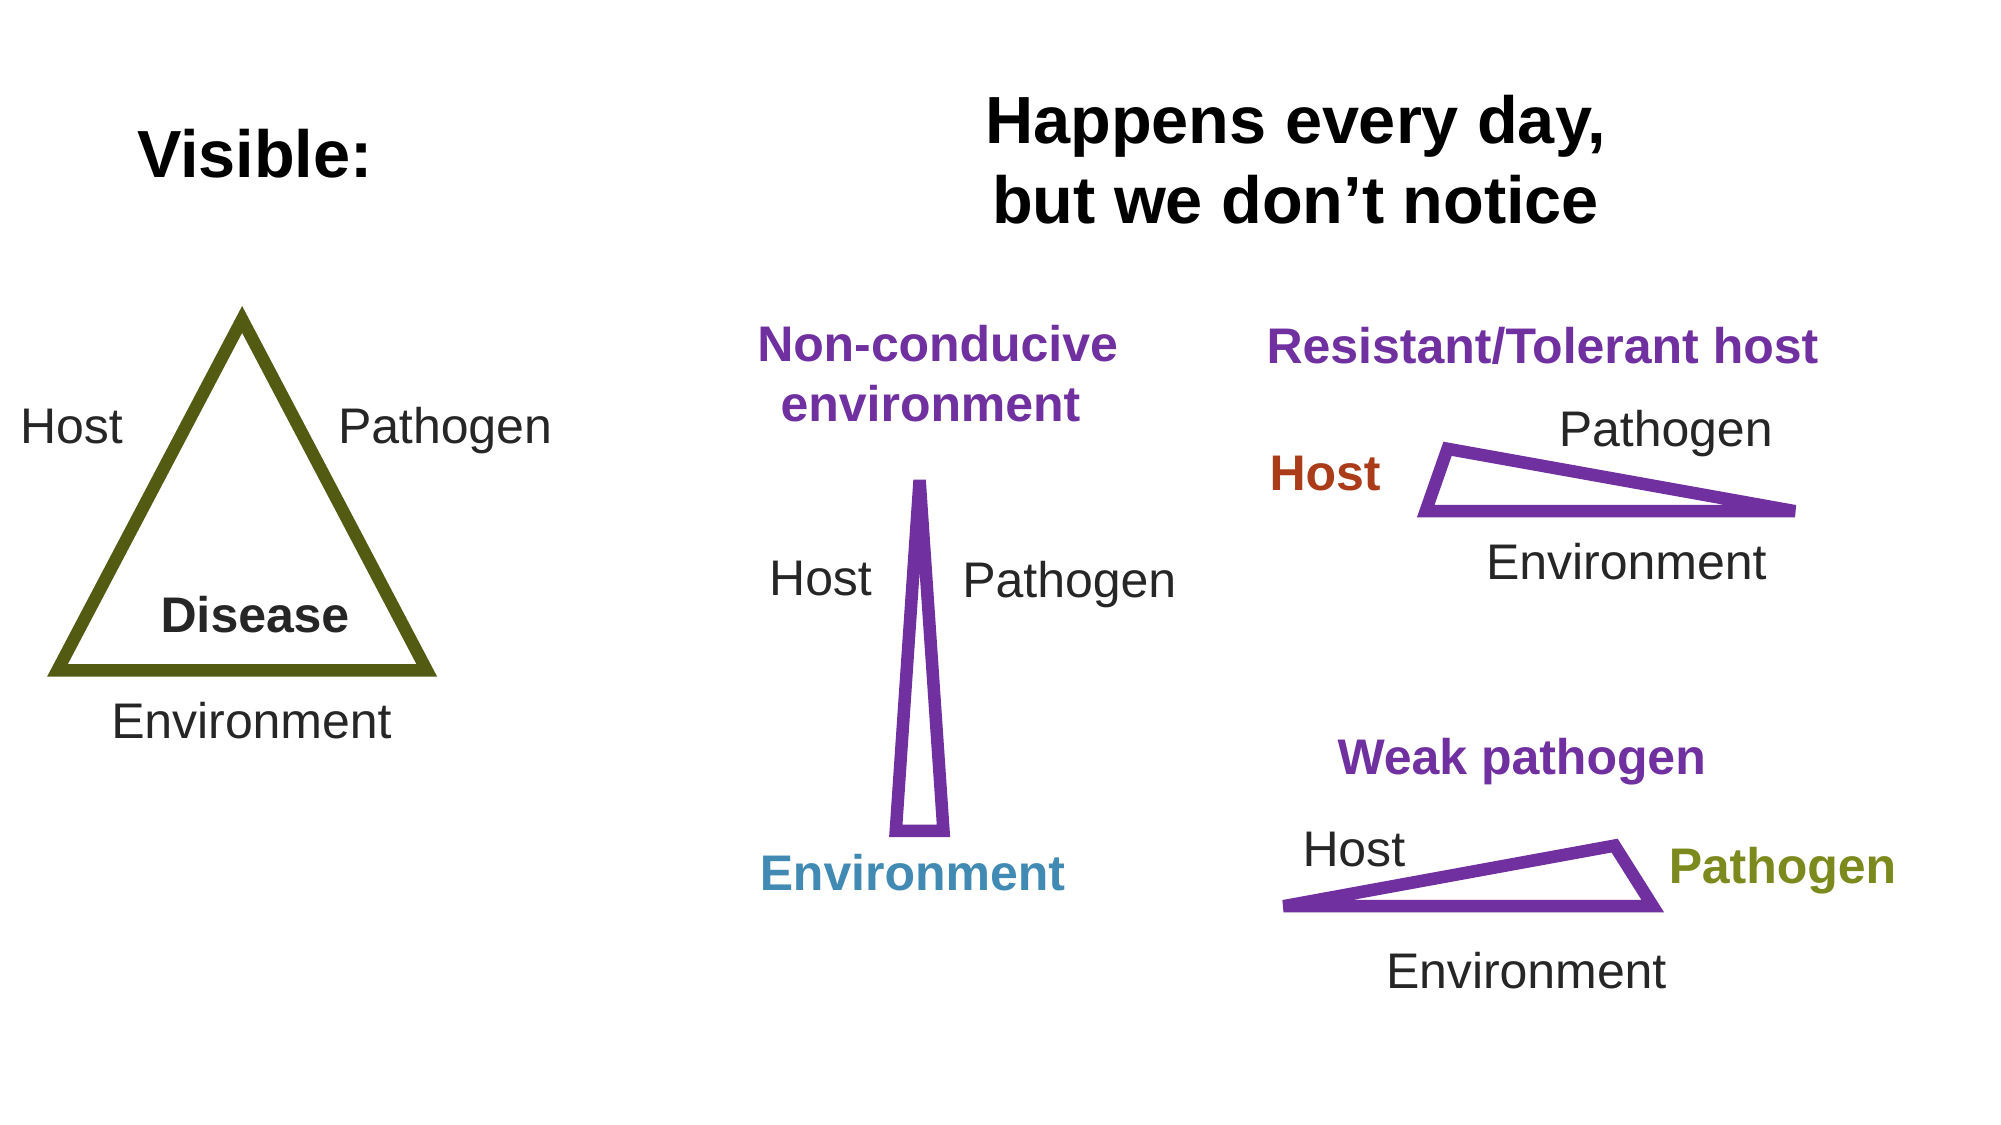

Happens every day, but we don’t notice
Visible:
Non-conducive environment
Resistant/Tolerant host

Host
Pathogen
Pathogen
Host

Environment
Host
Pathogen
Disease
Environment
Weak pathogen
Host
Pathogen
Environment

Environment